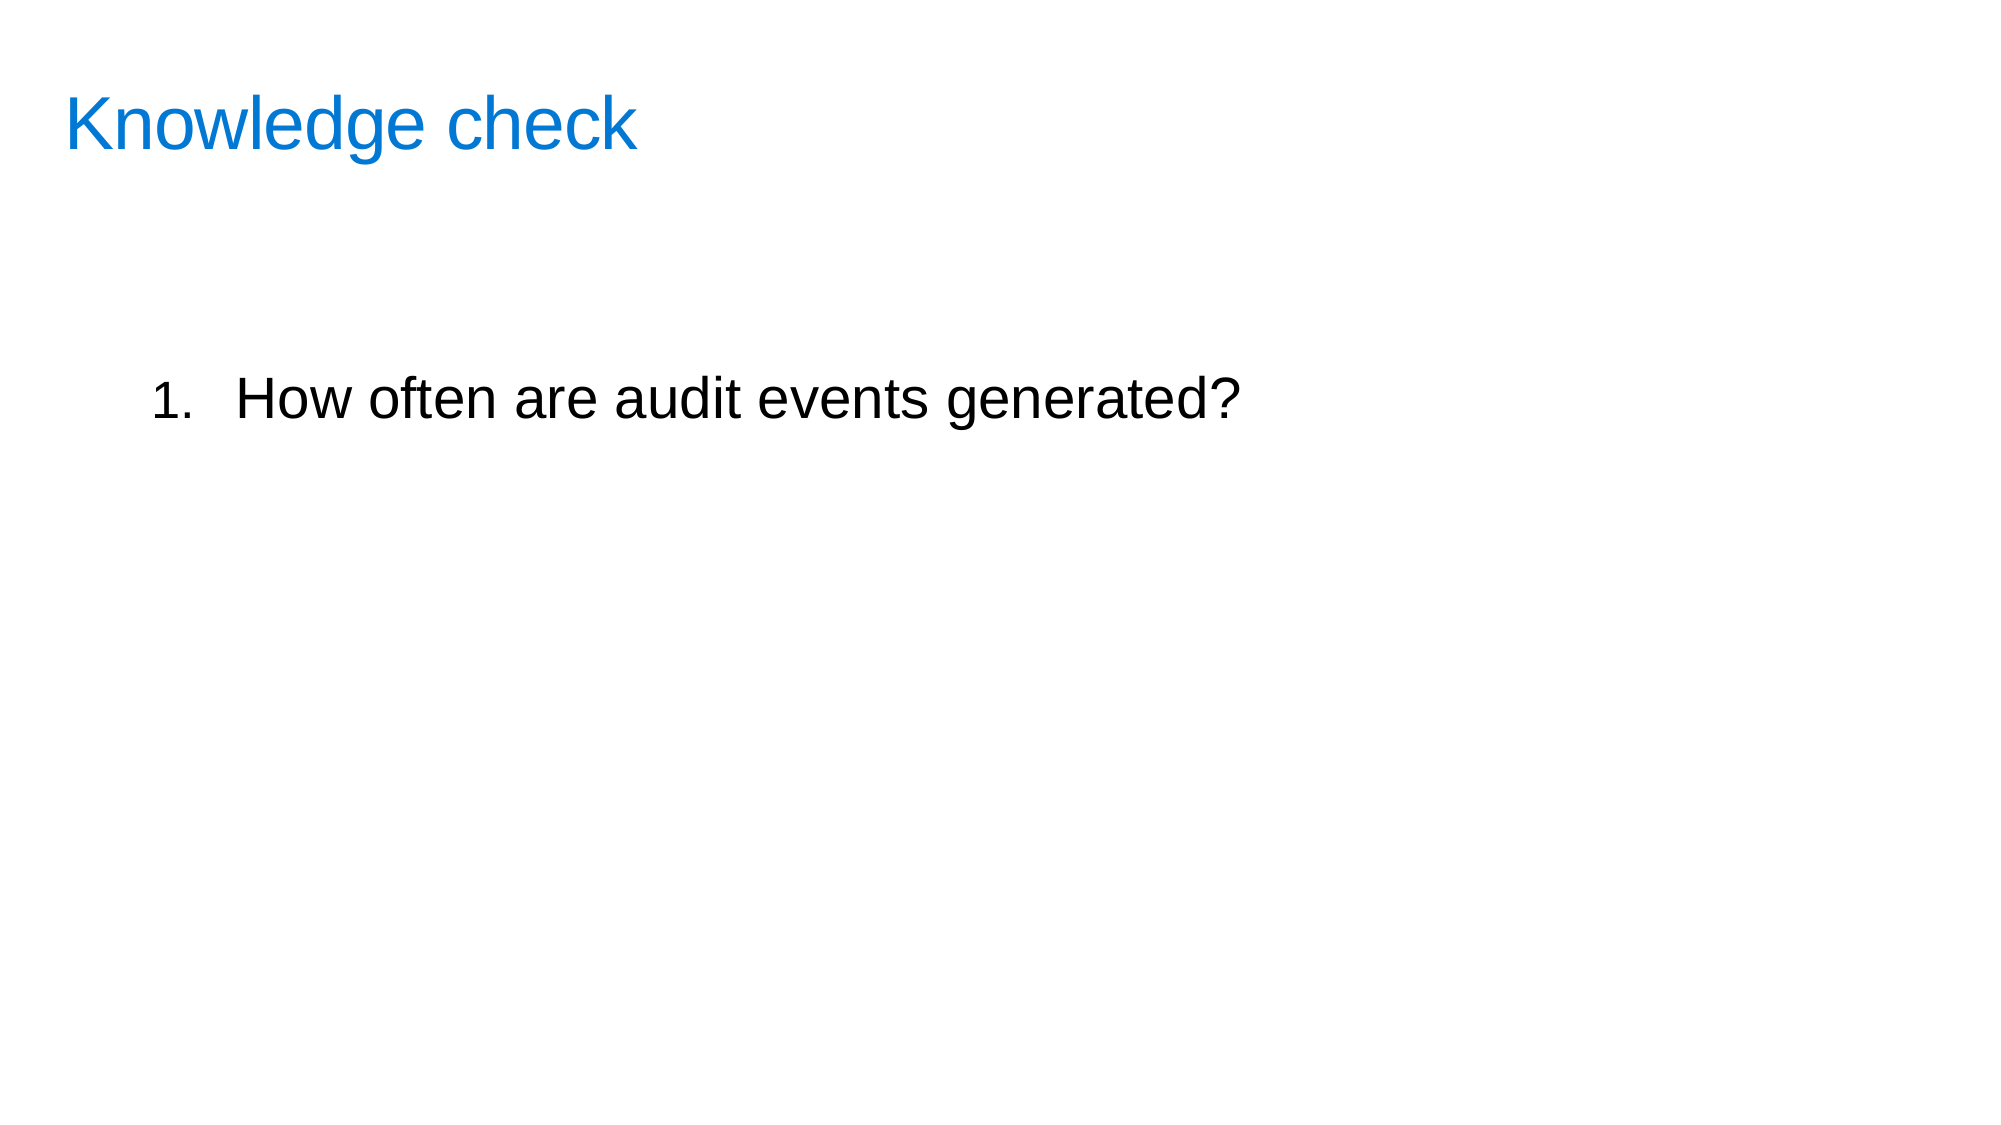

Knowledge check
How often are audit events generated?